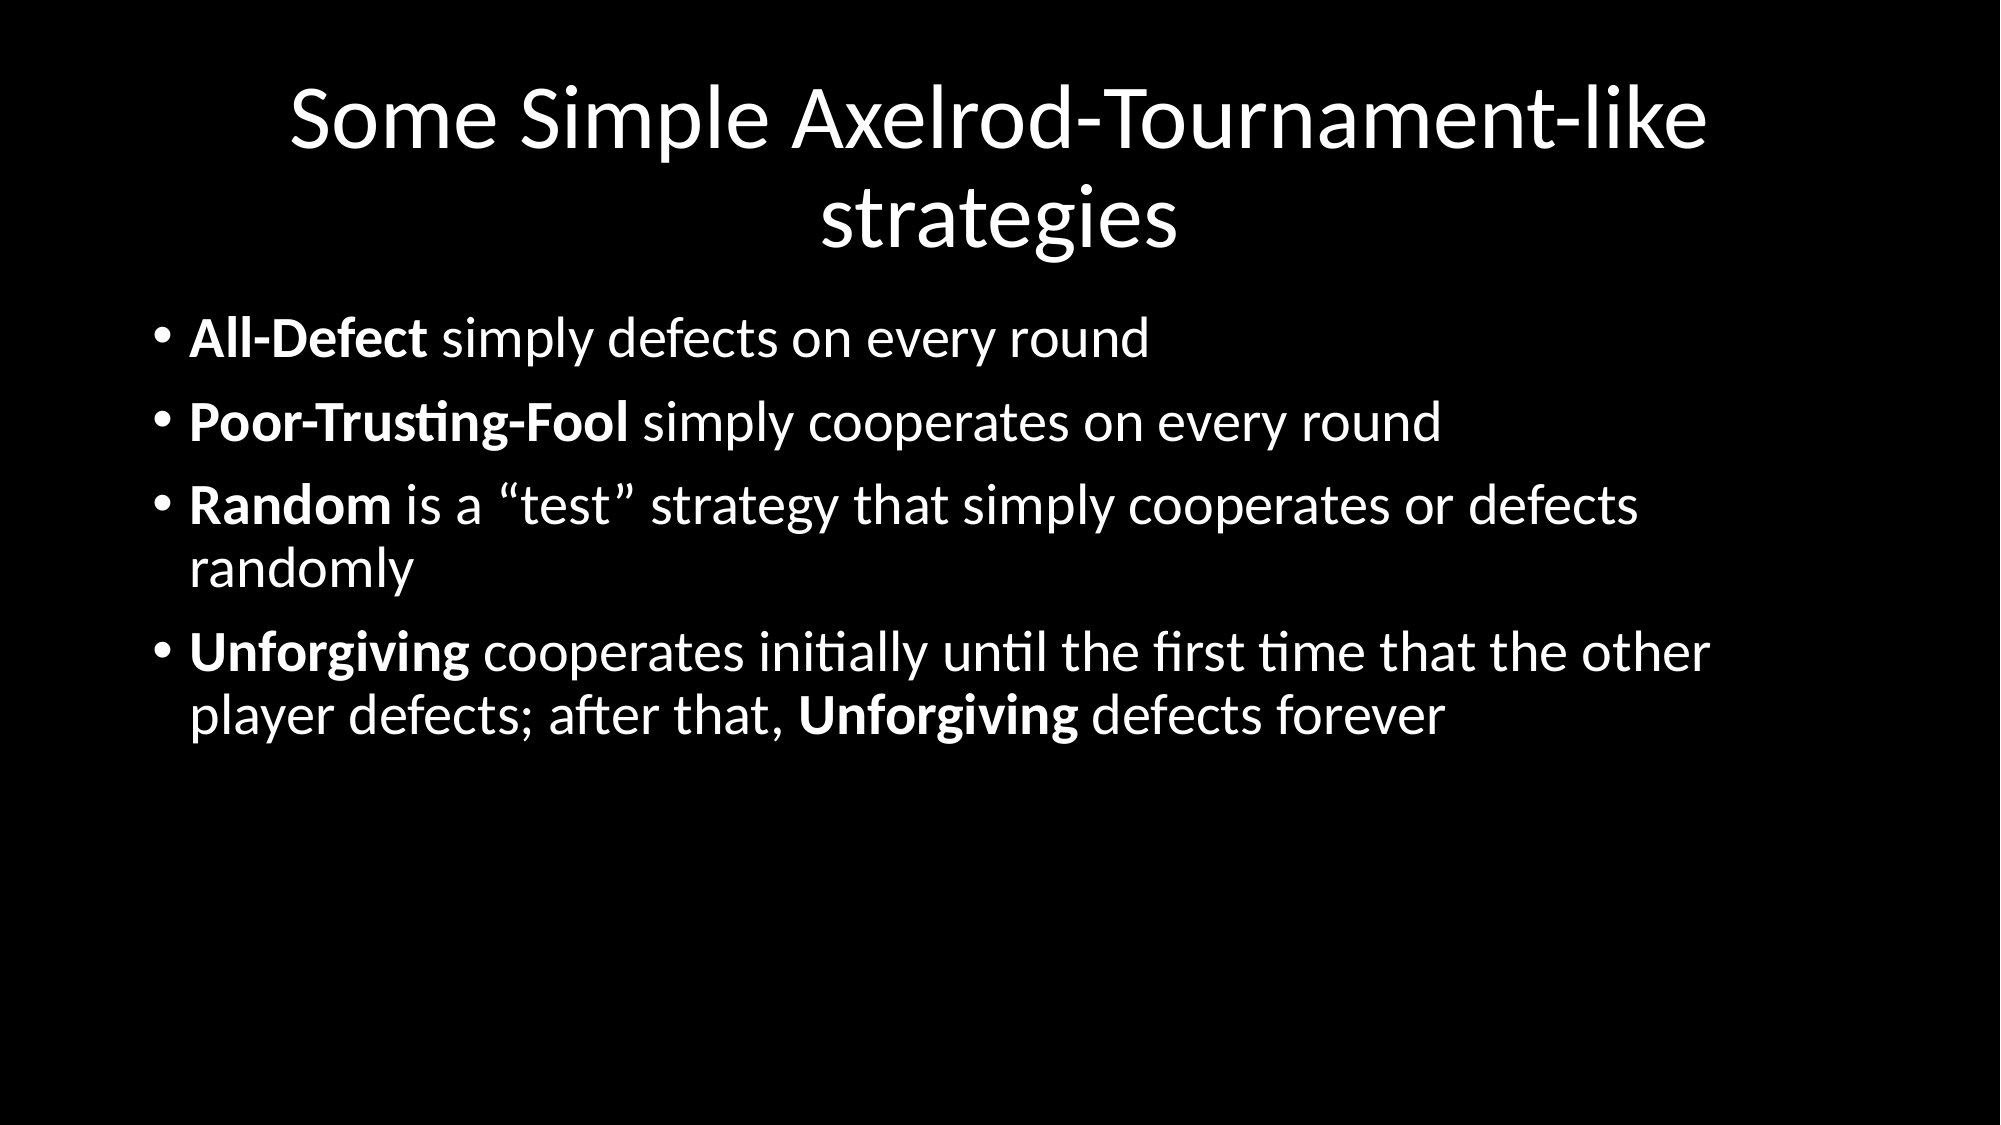

# Some Simple Axelrod-Tournament-like strategies
All-Defect simply defects on every round
Poor-Trusting-Fool simply cooperates on every round
Random is a “test” strategy that simply cooperates or defects randomly
Unforgiving cooperates initially until the first time that the other player defects; after that, Unforgiving defects forever